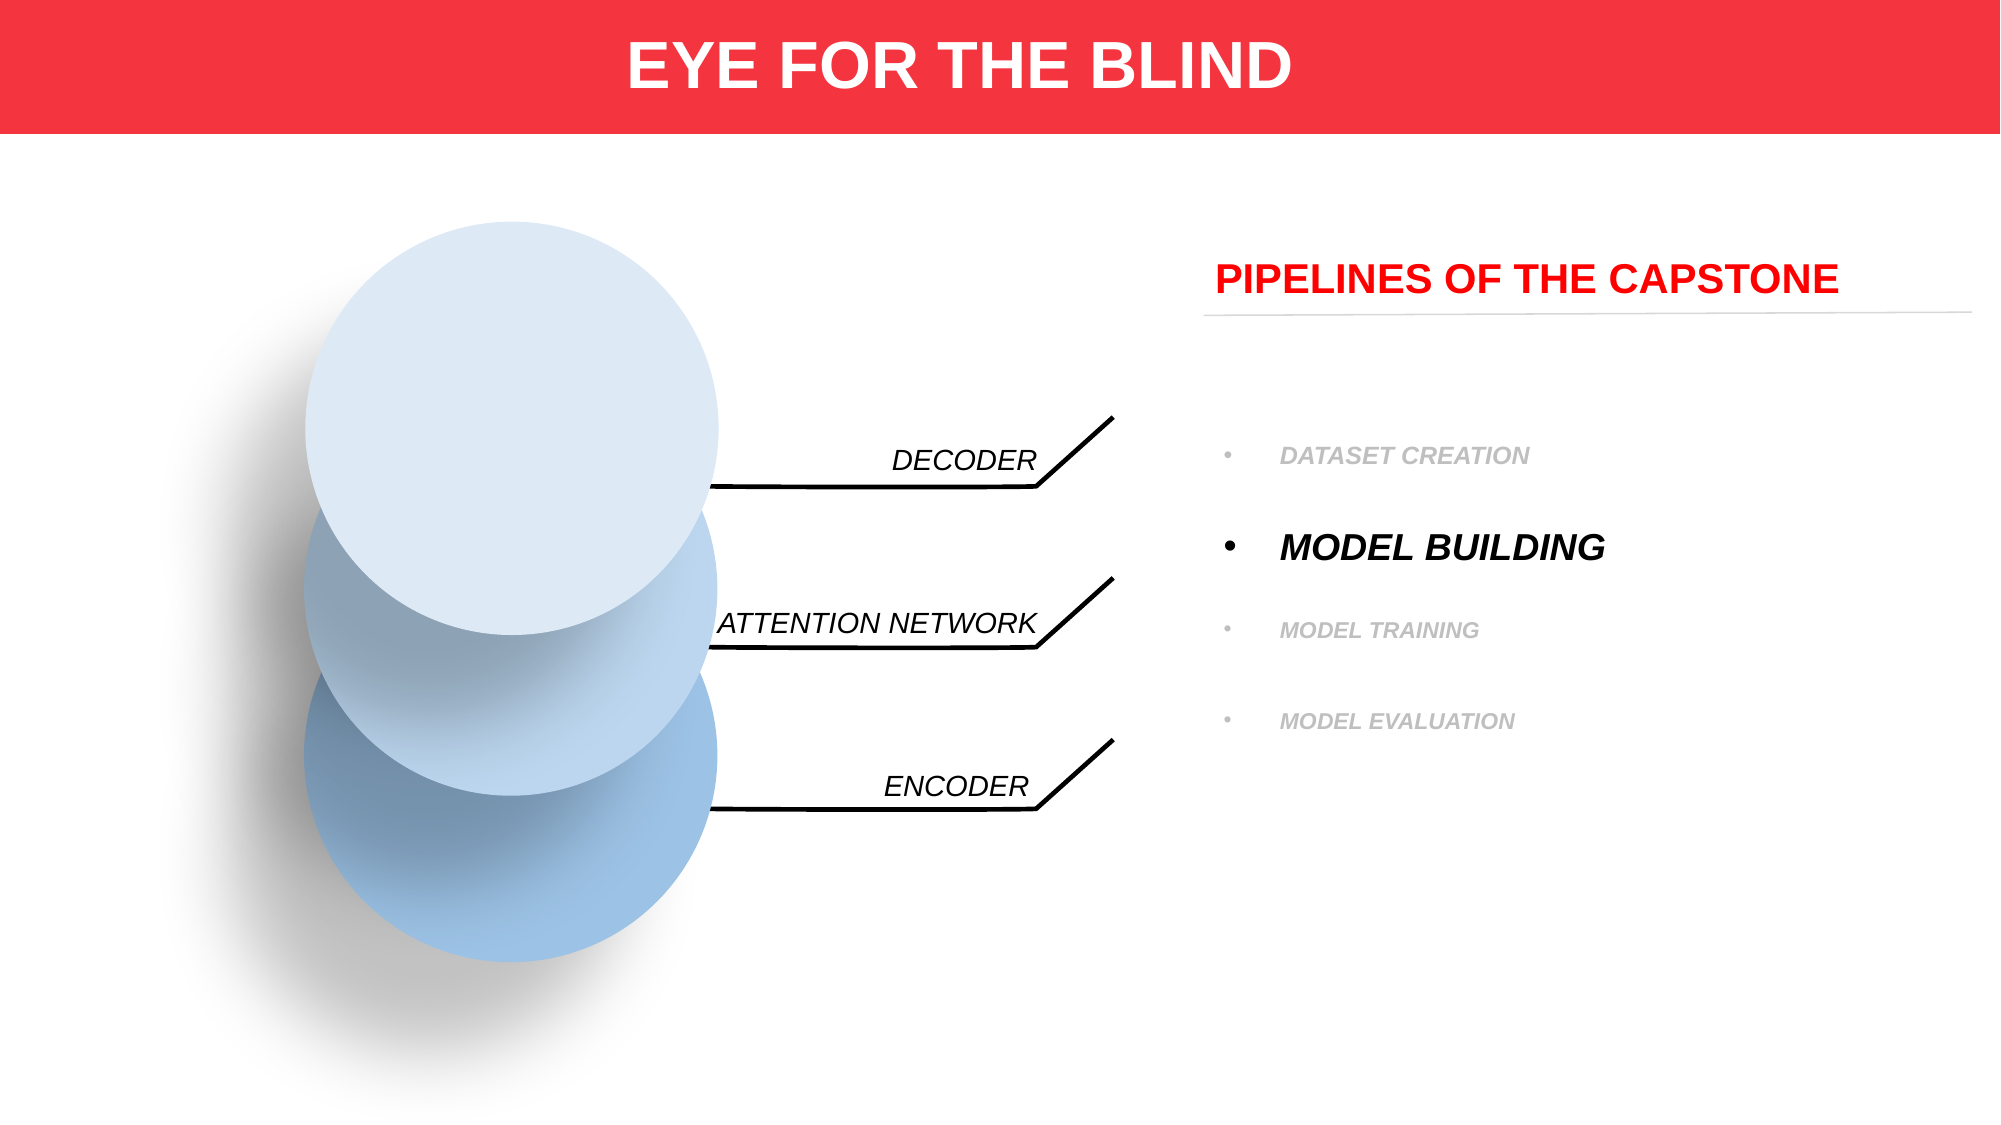

EYE FOR THE BLIND

PIPELINES OF THE CAPSTONE

DECODER
DATASET CREATION
MODEL BUILDING

ATTENTION NETWORK
MODEL TRAINING
MODEL EVALUATION

ENCODER